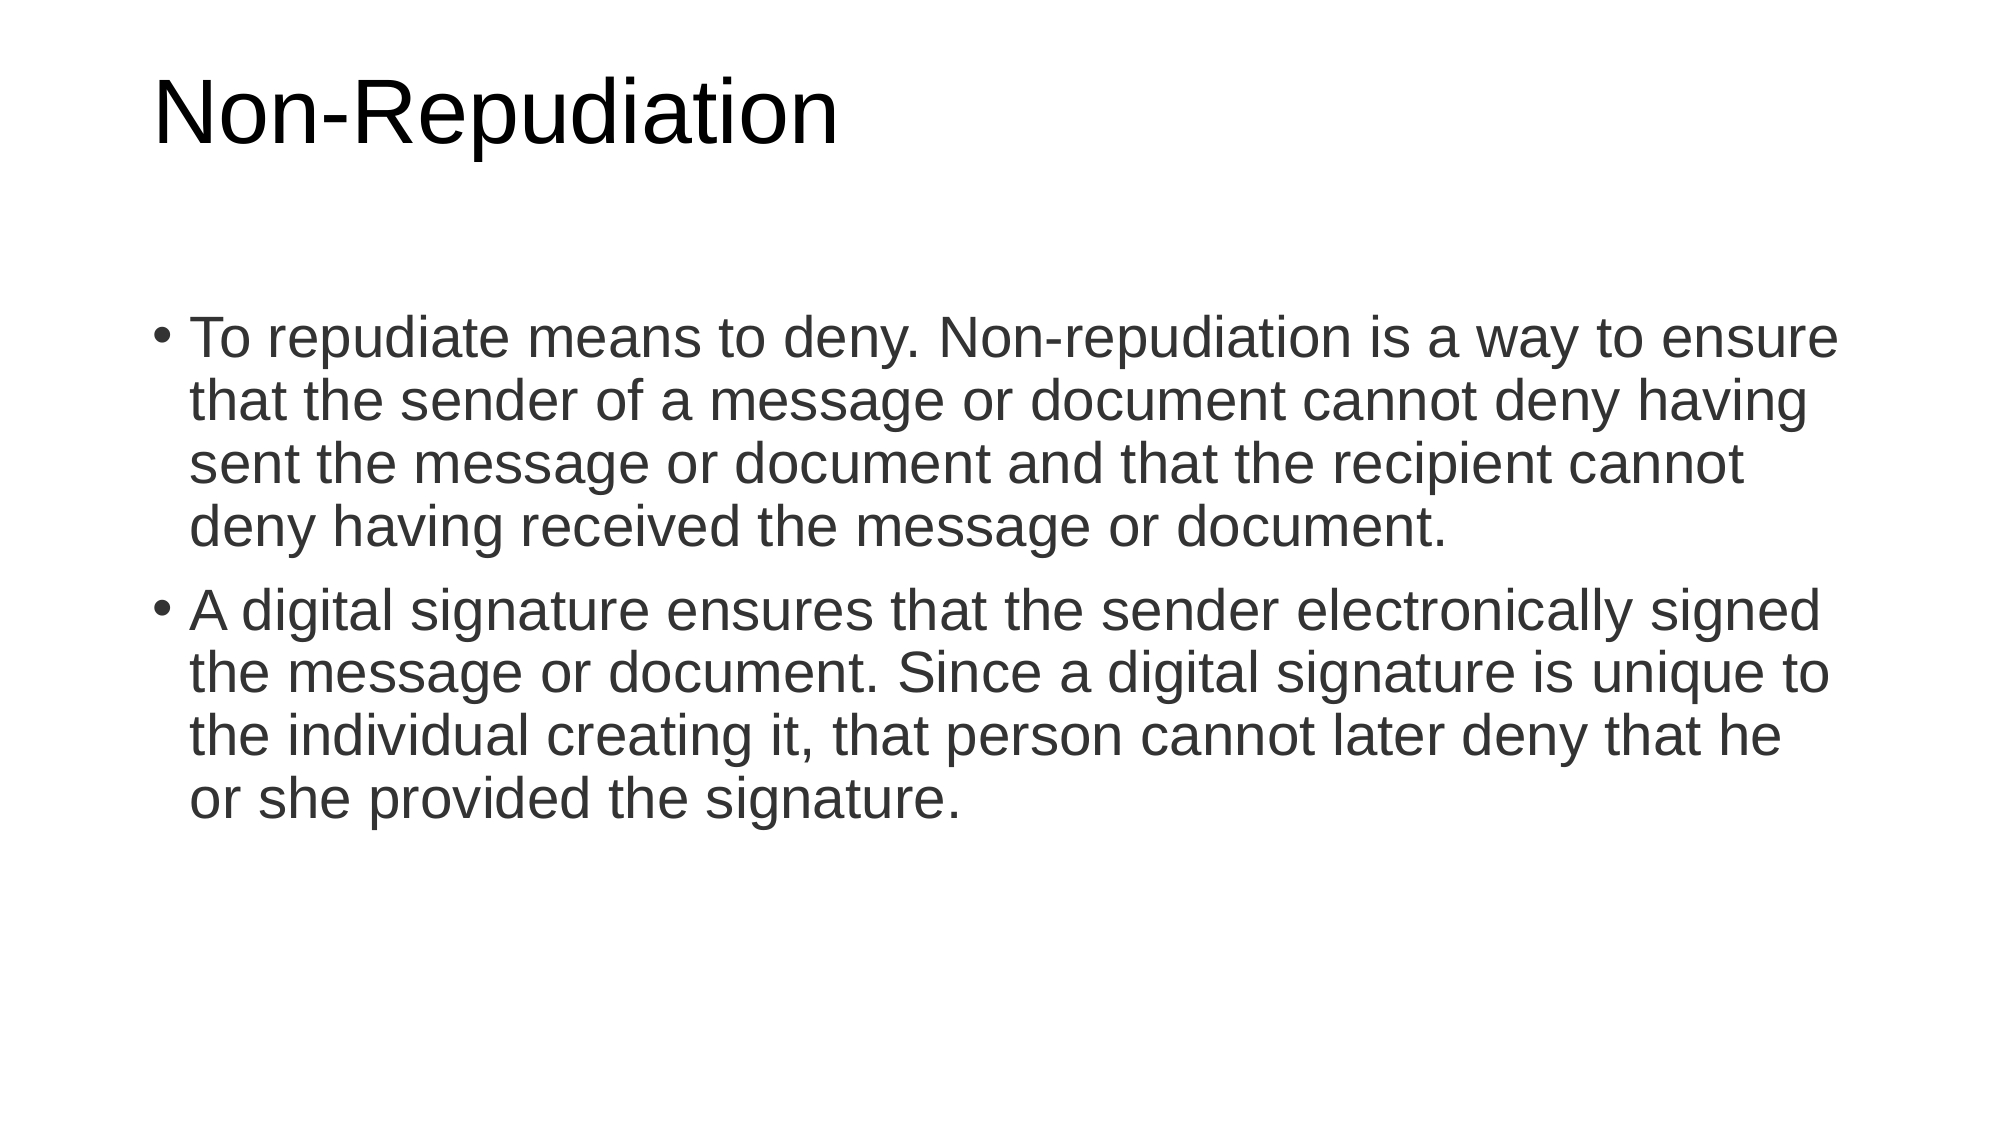

# Non-Repudiation
To repudiate means to deny. Non-repudiation is a way to ensure that the sender of a message or document cannot deny having sent the message or document and that the recipient cannot deny having received the message or document.
A digital signature ensures that the sender electronically signed the message or document. Since a digital signature is unique to the individual creating it, that person cannot later deny that he or she provided the signature.